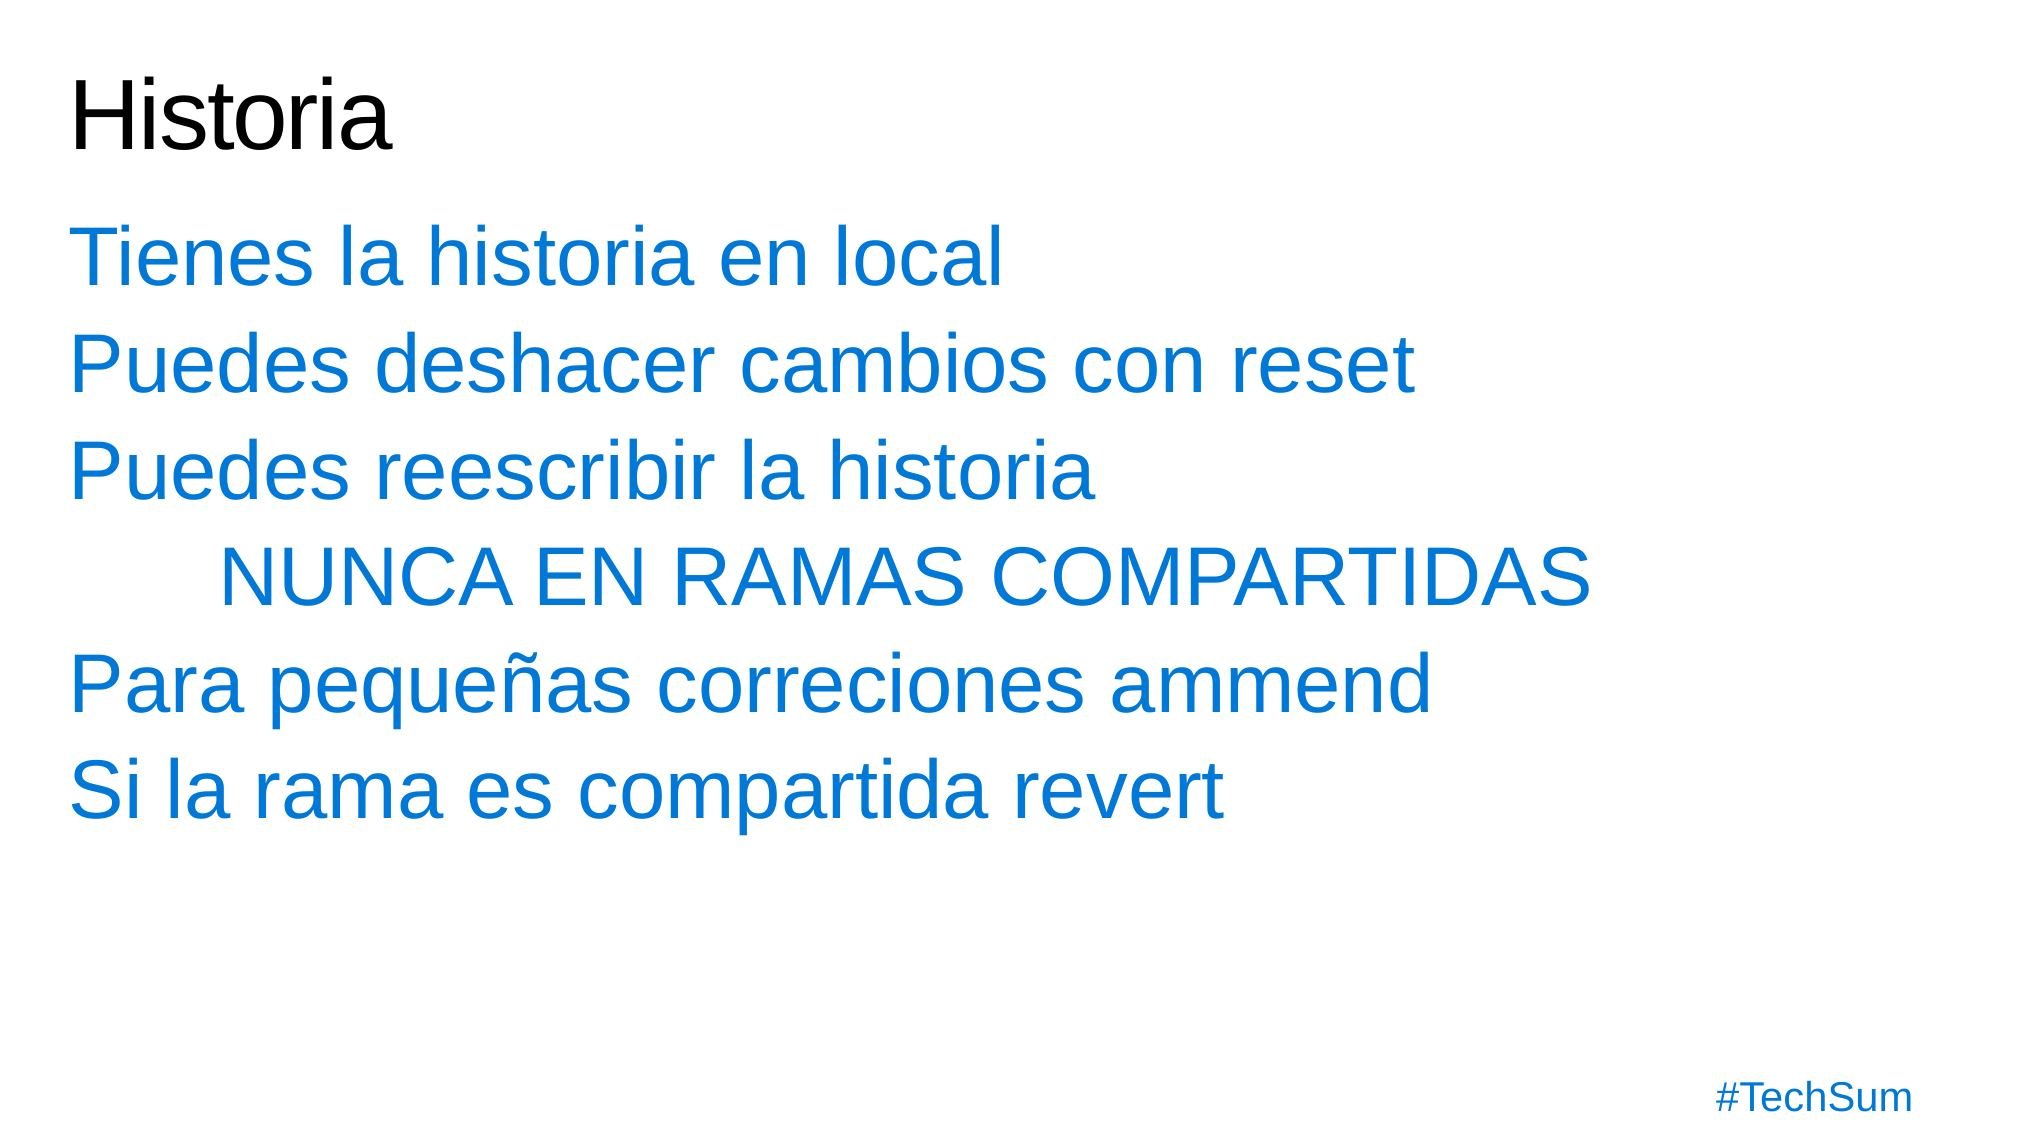

# Historia
Tienes la historia en local
Puedes deshacer cambios con reset
Puedes reescribir la historia
	NUNCA EN RAMAS COMPARTIDAS
Para pequeñas correciones ammend
Si la rama es compartida revert